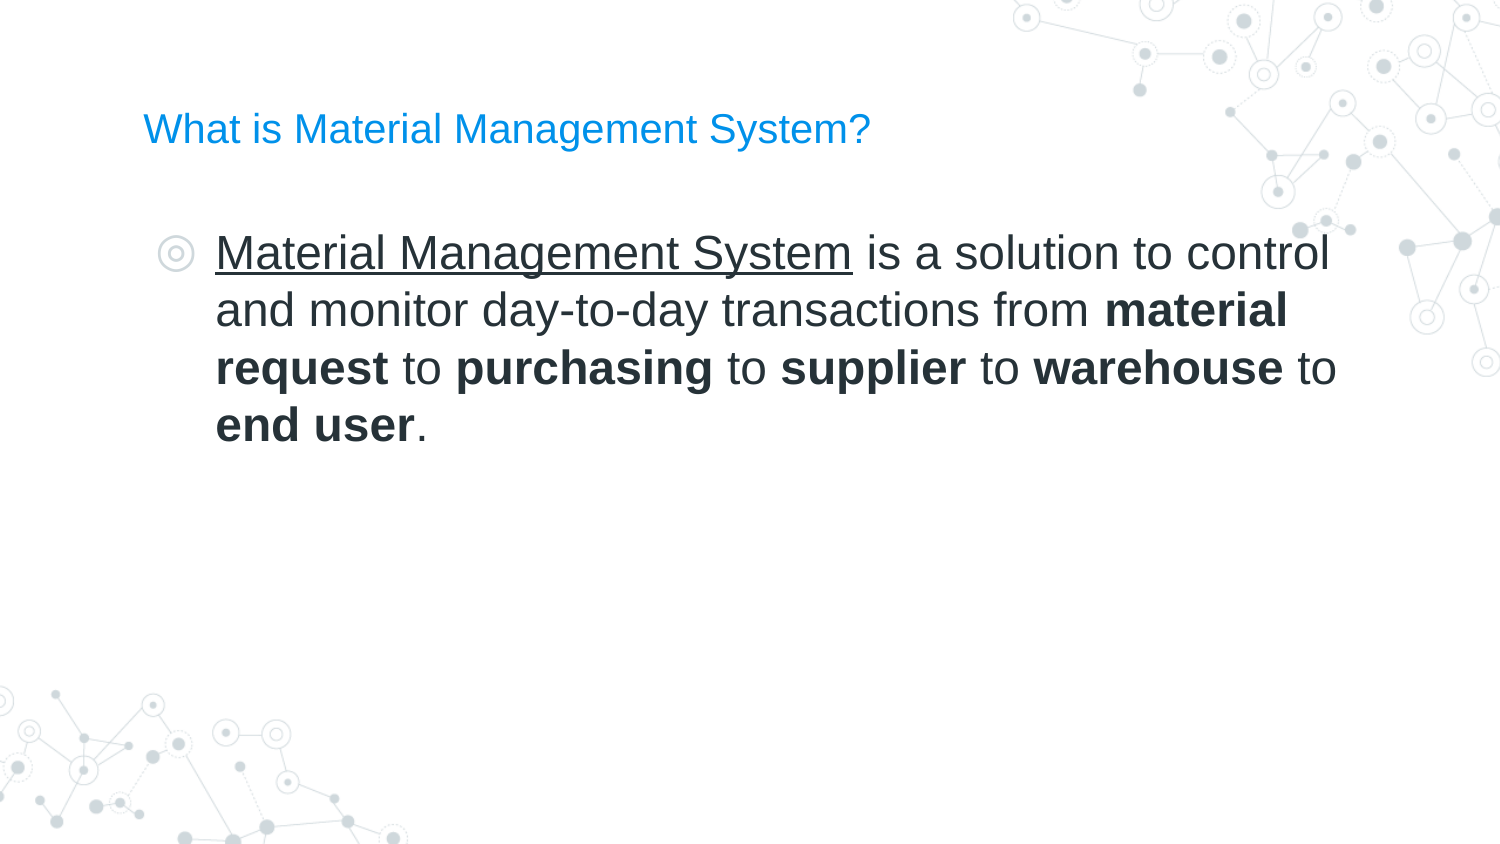

# What is Material Management System?
Material Management System is a solution to control and monitor day-to-day transactions from material request to purchasing to supplier to warehouse to end user.